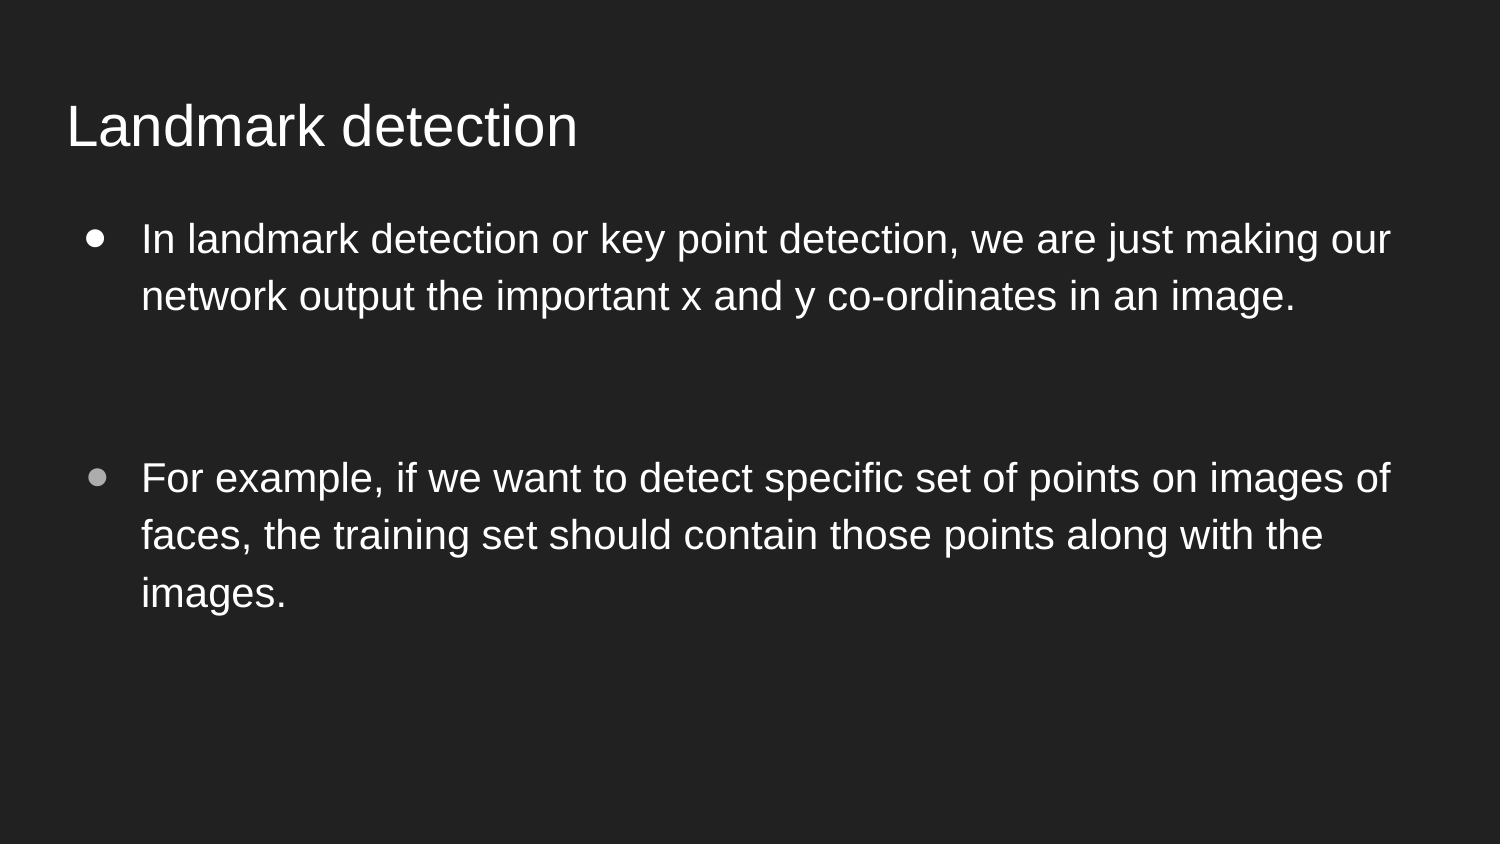

# Landmark detection
In landmark detection or key point detection, we are just making our network output the important x and y co-ordinates in an image.

For example, if we want to detect specific set of points on images of faces, the training set should contain those points along with the images.